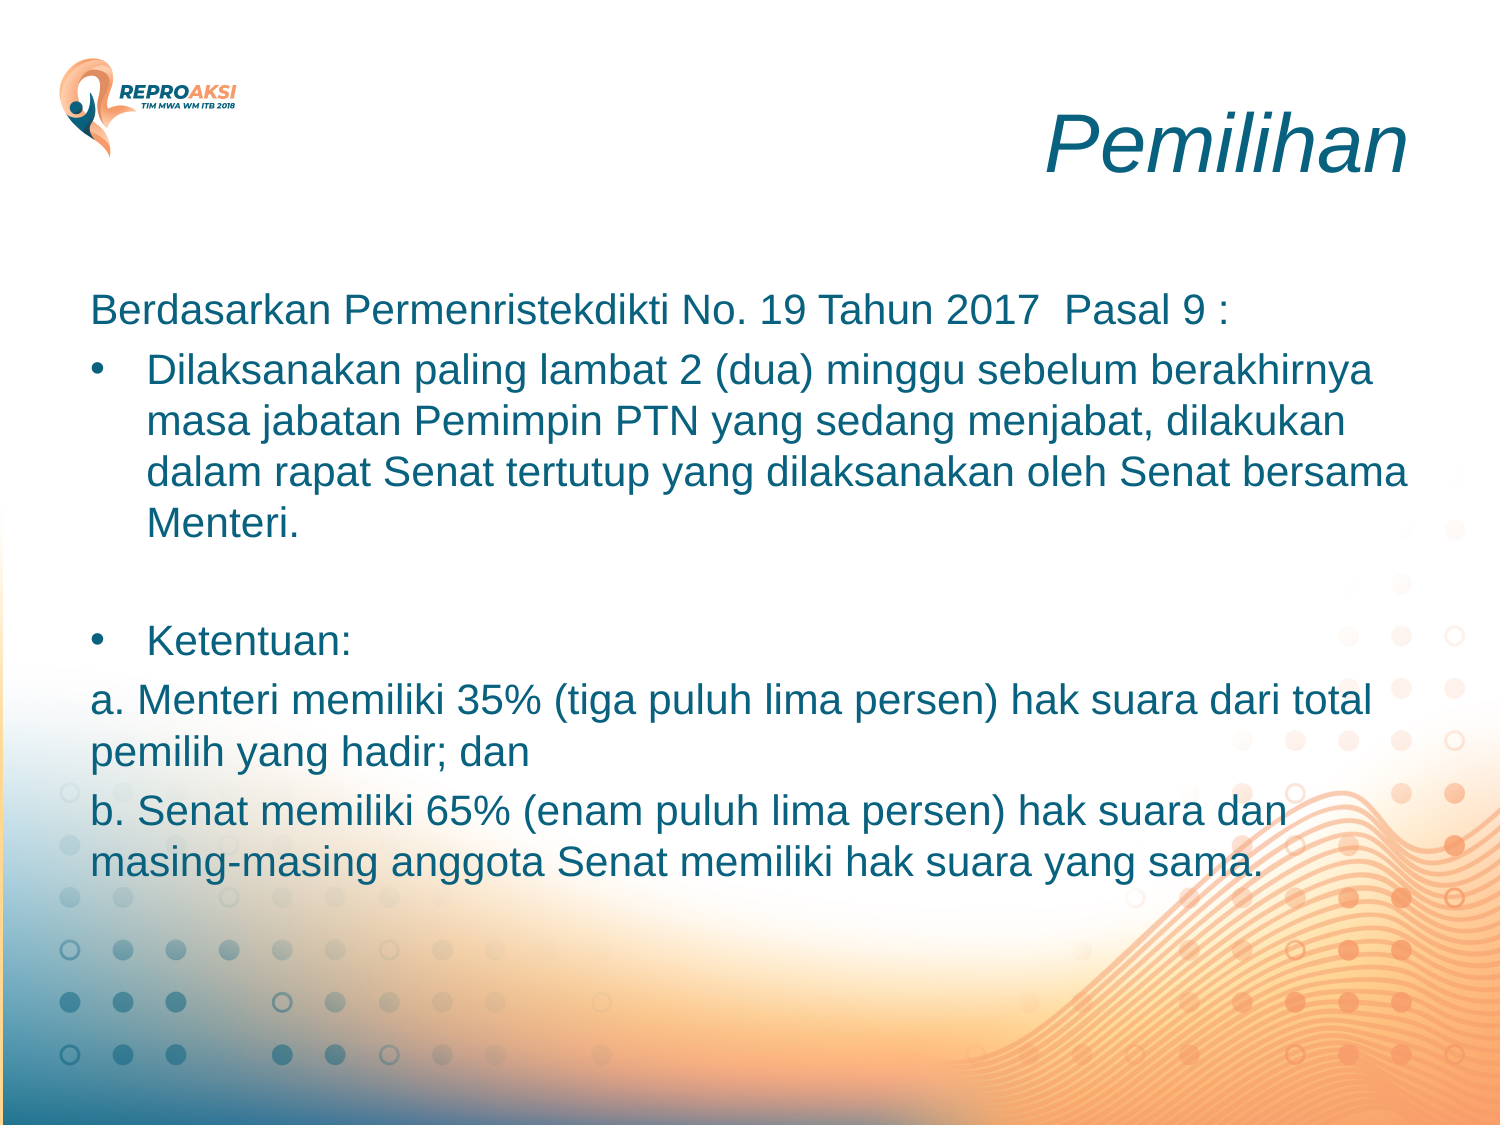

# Pemilihan
Berdasarkan Permenristekdikti No. 19 Tahun 2017  Pasal 9 :
Dilaksanakan paling lambat 2 (dua) minggu sebelum berakhirnya masa jabatan Pemimpin PTN yang sedang menjabat, dilakukan dalam rapat Senat tertutup yang dilaksanakan oleh Senat bersama Menteri.

Ketentuan:
a. Menteri memiliki 35% (tiga puluh lima persen) hak suara dari total pemilih yang hadir; dan
b. Senat memiliki 65% (enam puluh lima persen) hak suara dan masing-masing anggota Senat memiliki hak suara yang sama.